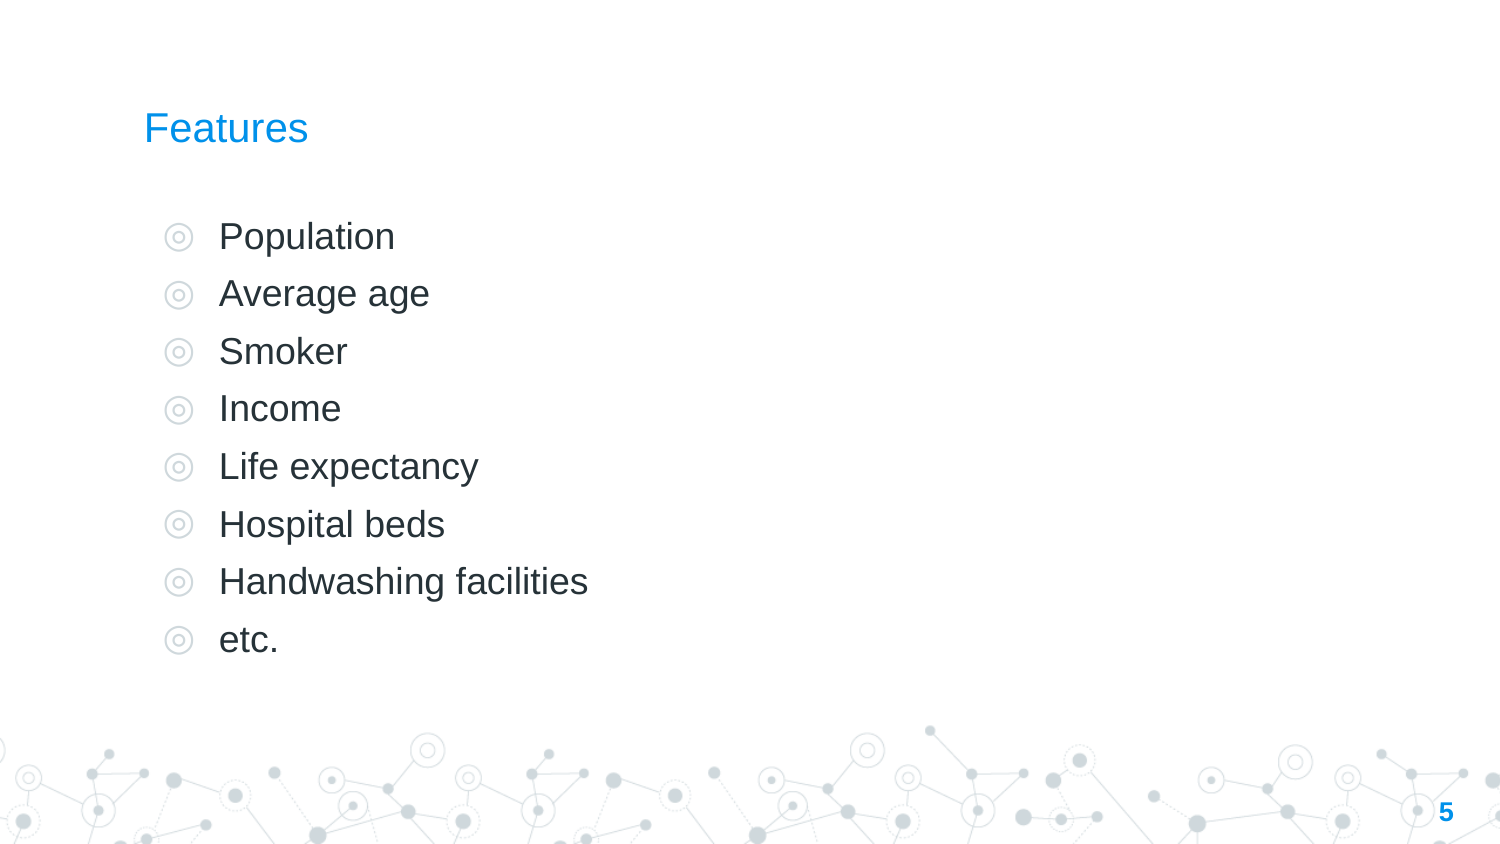

# Features
Population
Average age
Smoker
Income
Life expectancy
Hospital beds
Handwashing facilities
etc.

5